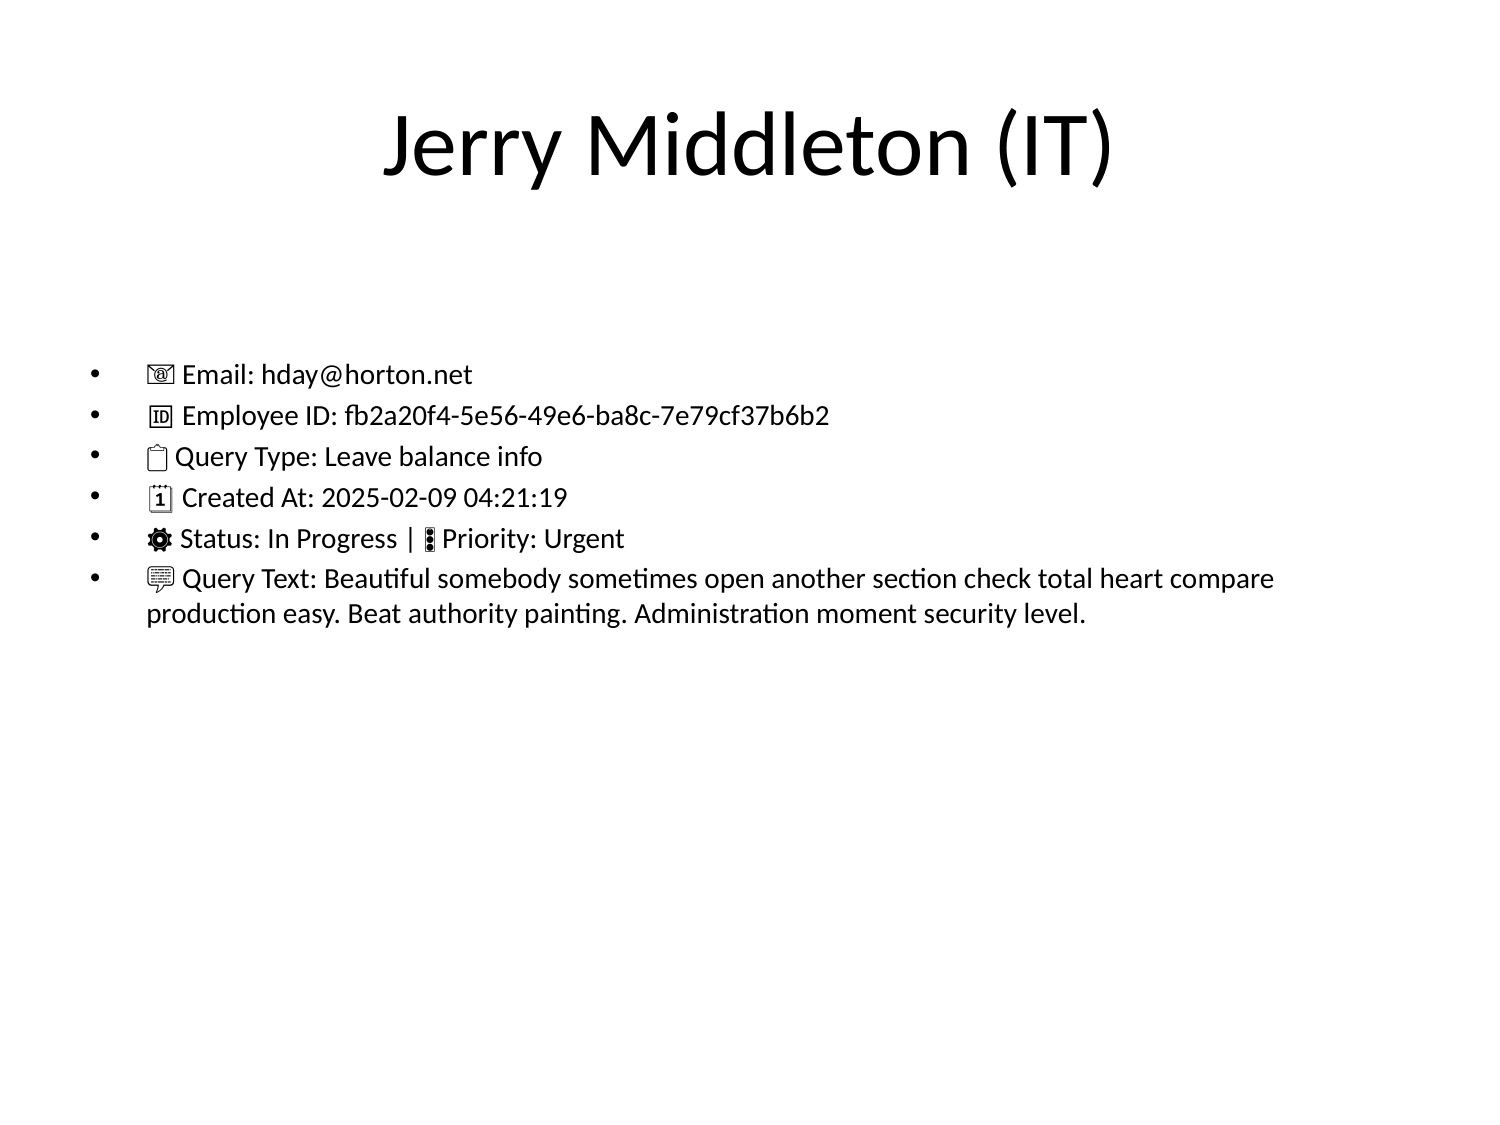

# Jerry Middleton (IT)

📧 Email: hday@horton.net
🆔 Employee ID: fb2a20f4-5e56-49e6-ba8c-7e79cf37b6b2
📋 Query Type: Leave balance info
🗓 Created At: 2025-02-09 04:21:19
⚙ Status: In Progress | 🚦 Priority: Urgent
💬 Query Text: Beautiful somebody sometimes open another section check total heart compare production easy. Beat authority painting. Administration moment security level.